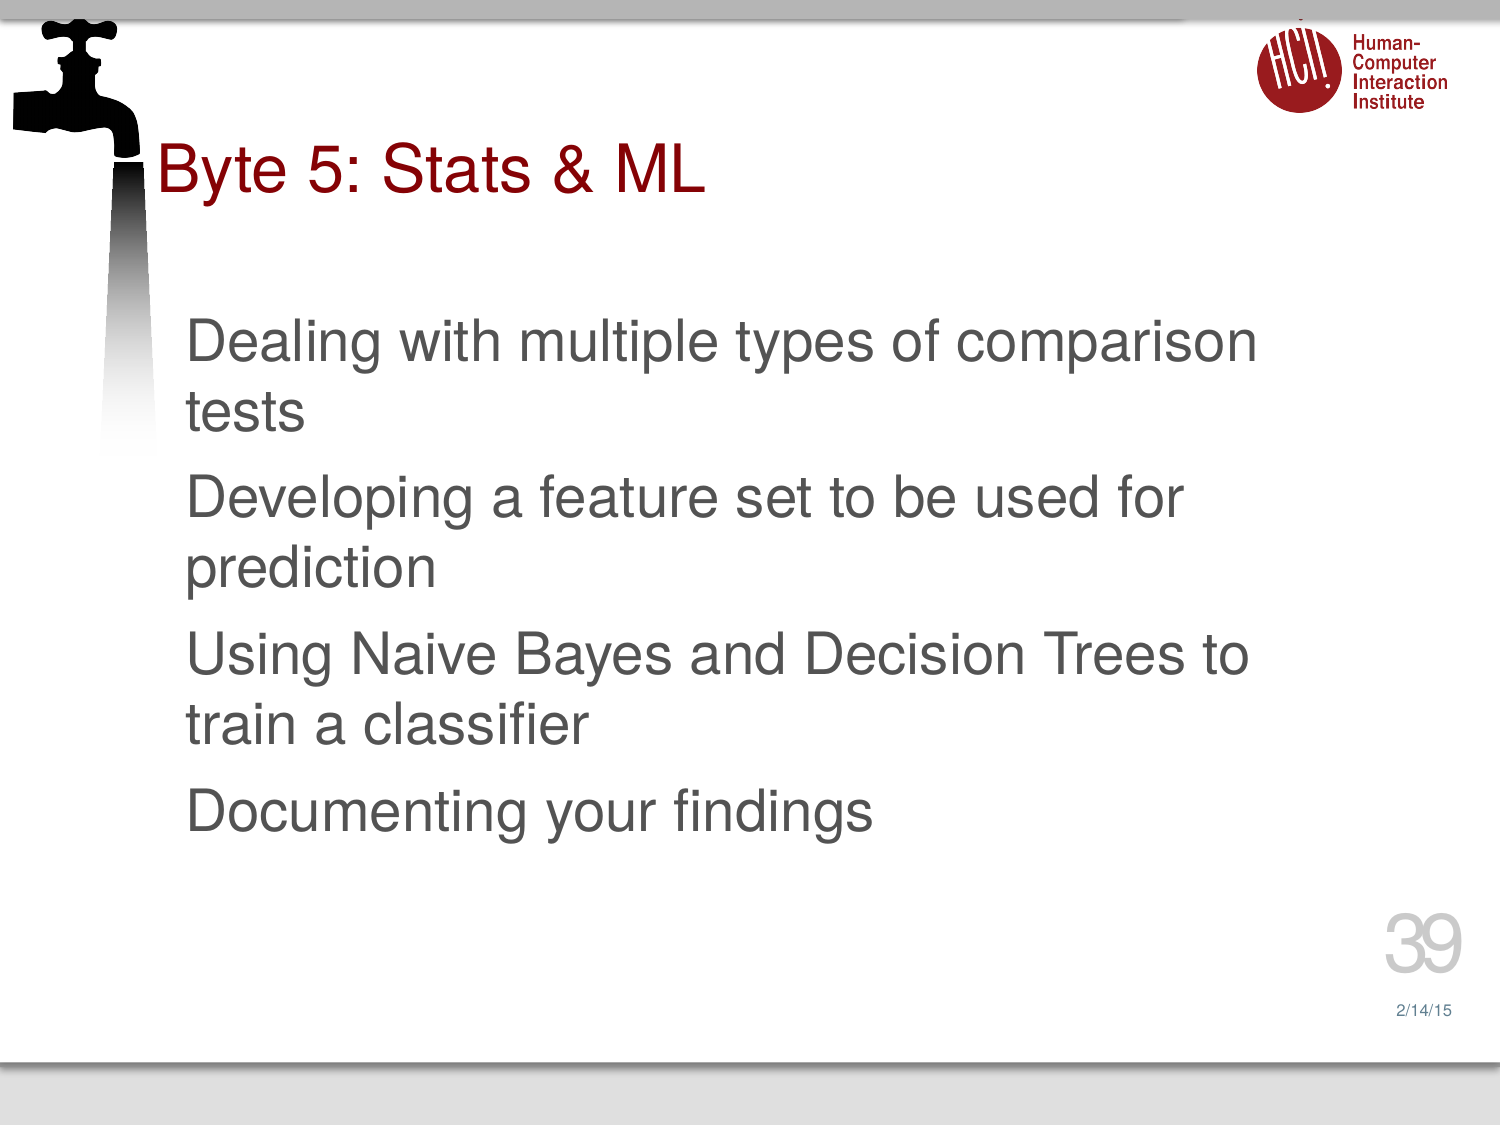

# Byte 5: Stats & ML
Dealing with multiple types of comparison tests
Developing a feature set to be used for prediction
Using Naive Bayes and Decision Trees to train a classifier
Documenting your findings

39
2/14/15